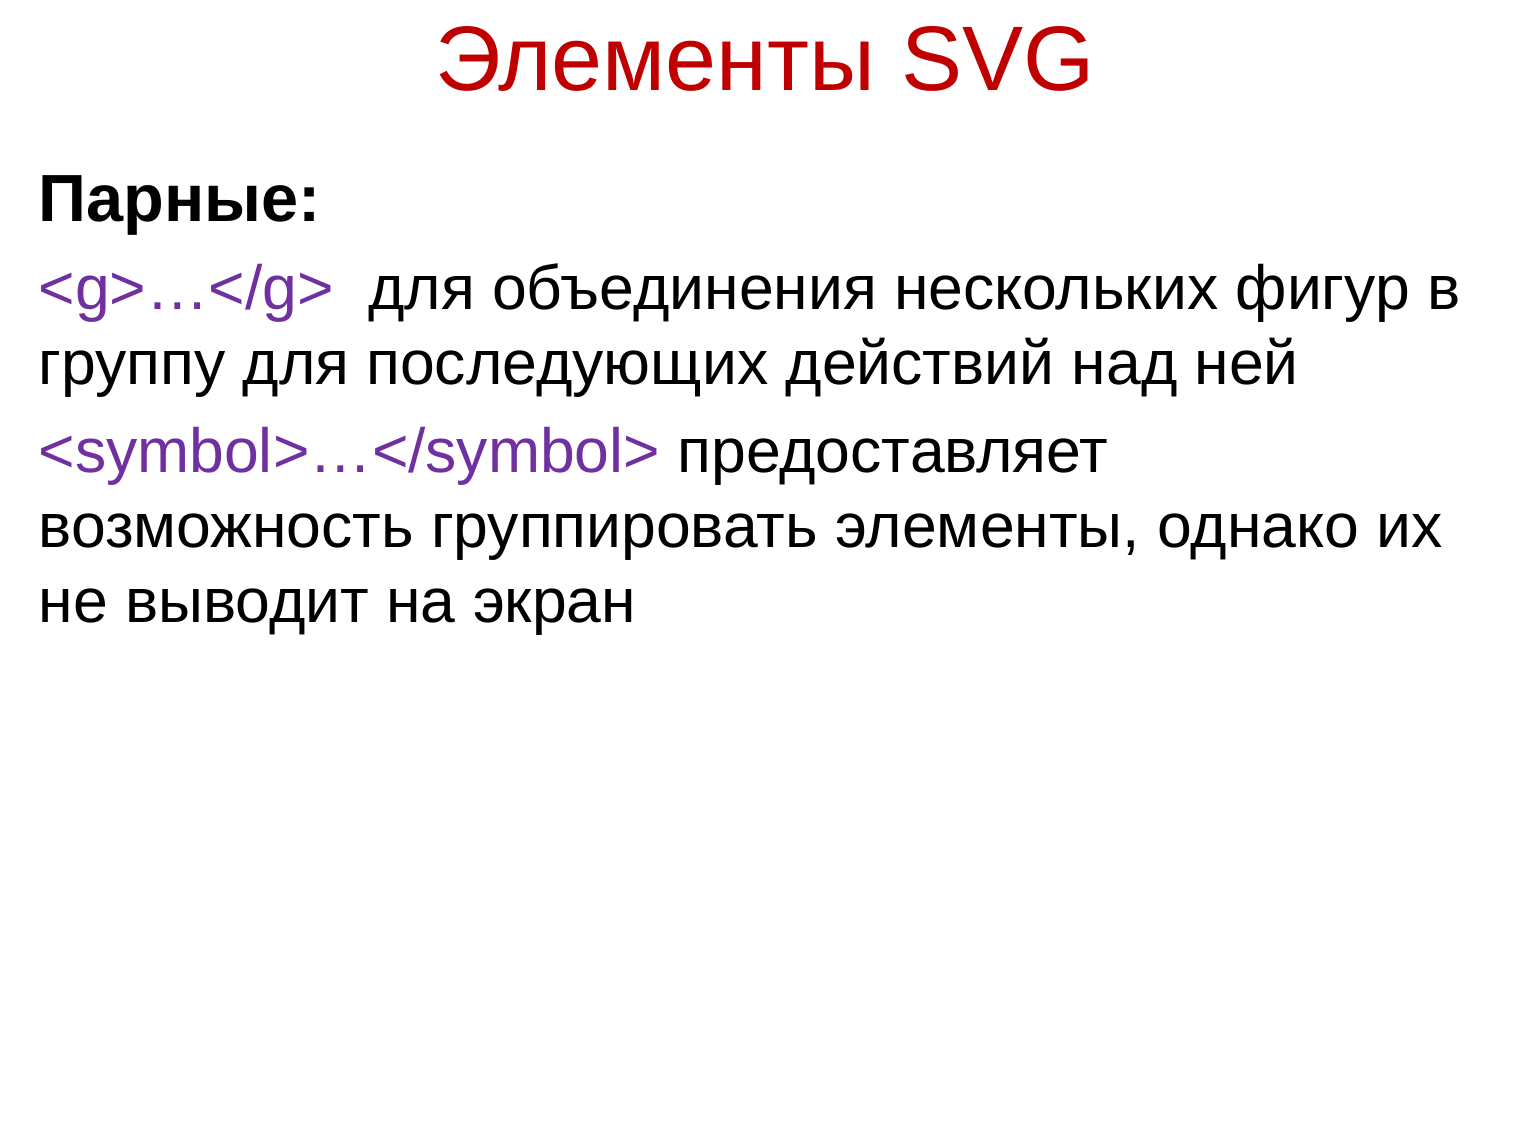

# Элементы SVG
Парные:
<g>…</g>  для объединения нескольких фигур в группу для последующих действий над ней
<symbol>…</symbol> предоставляет возможность группировать элементы, однако их не выводит на экран